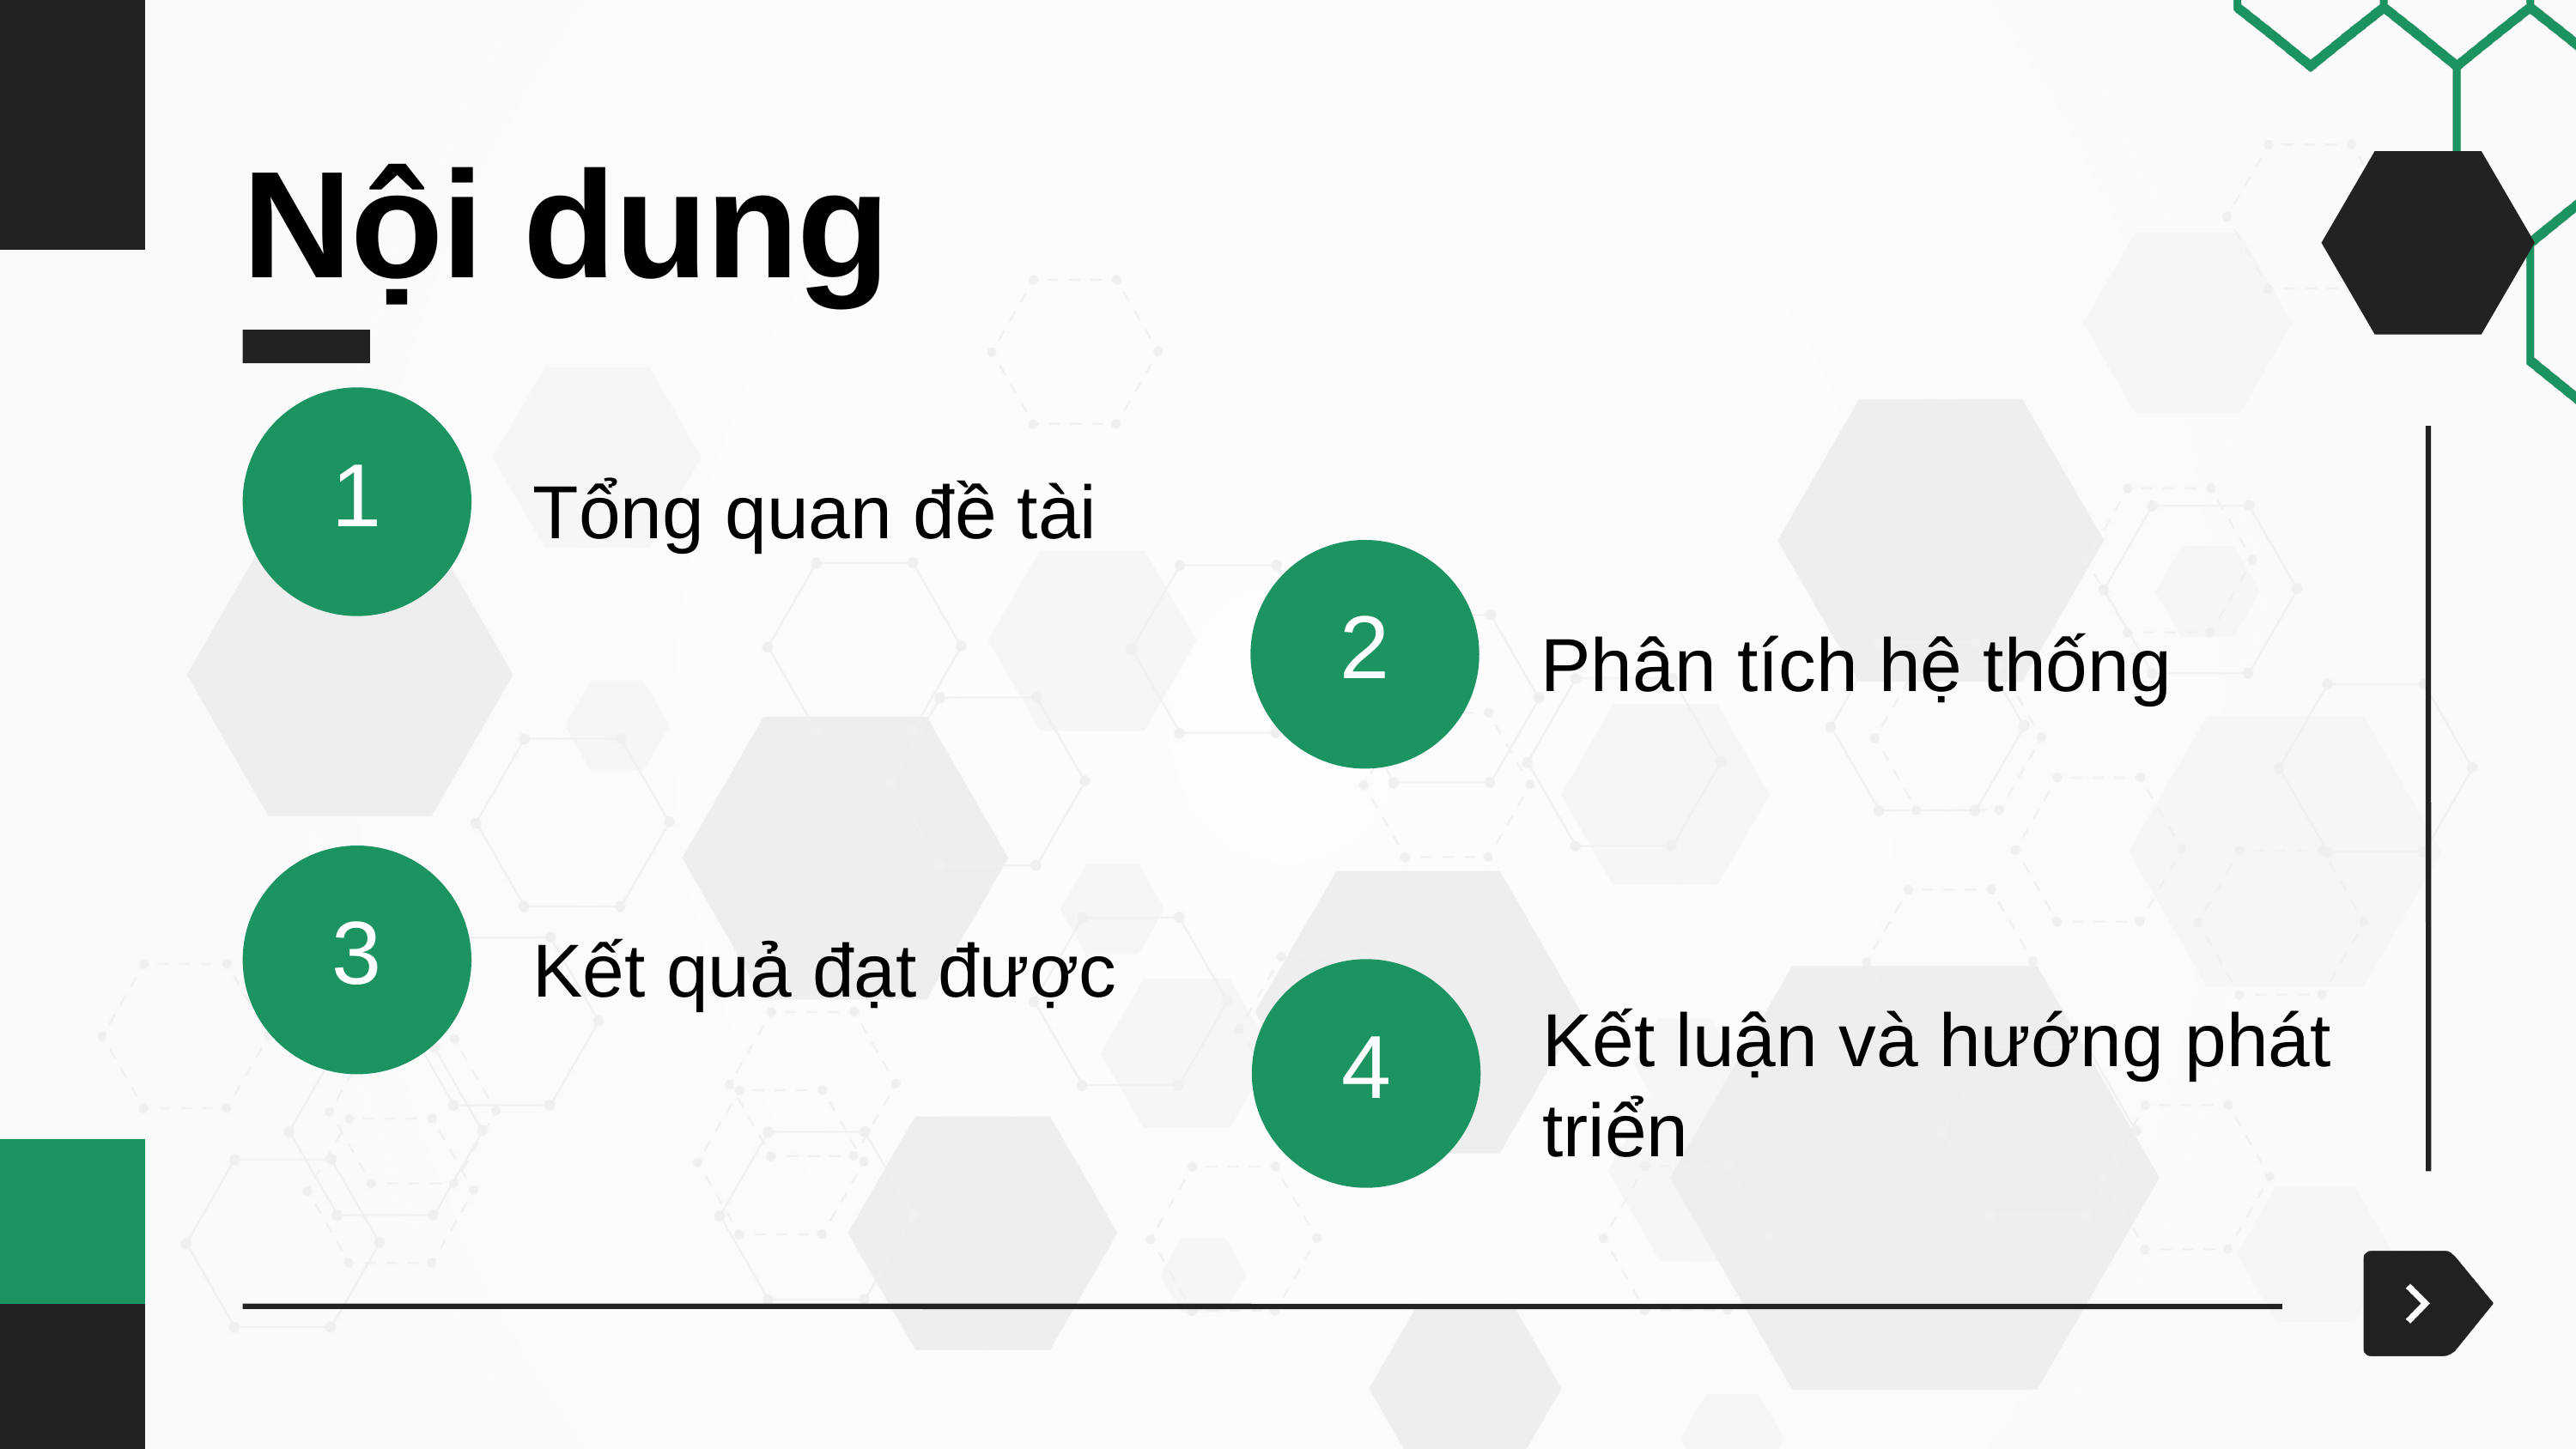

Nội dung

1

Tổng quan đề tài

2
Phân tích hệ thống

3
Kết quả đạt được

4
Kết luận và hướng phát triển